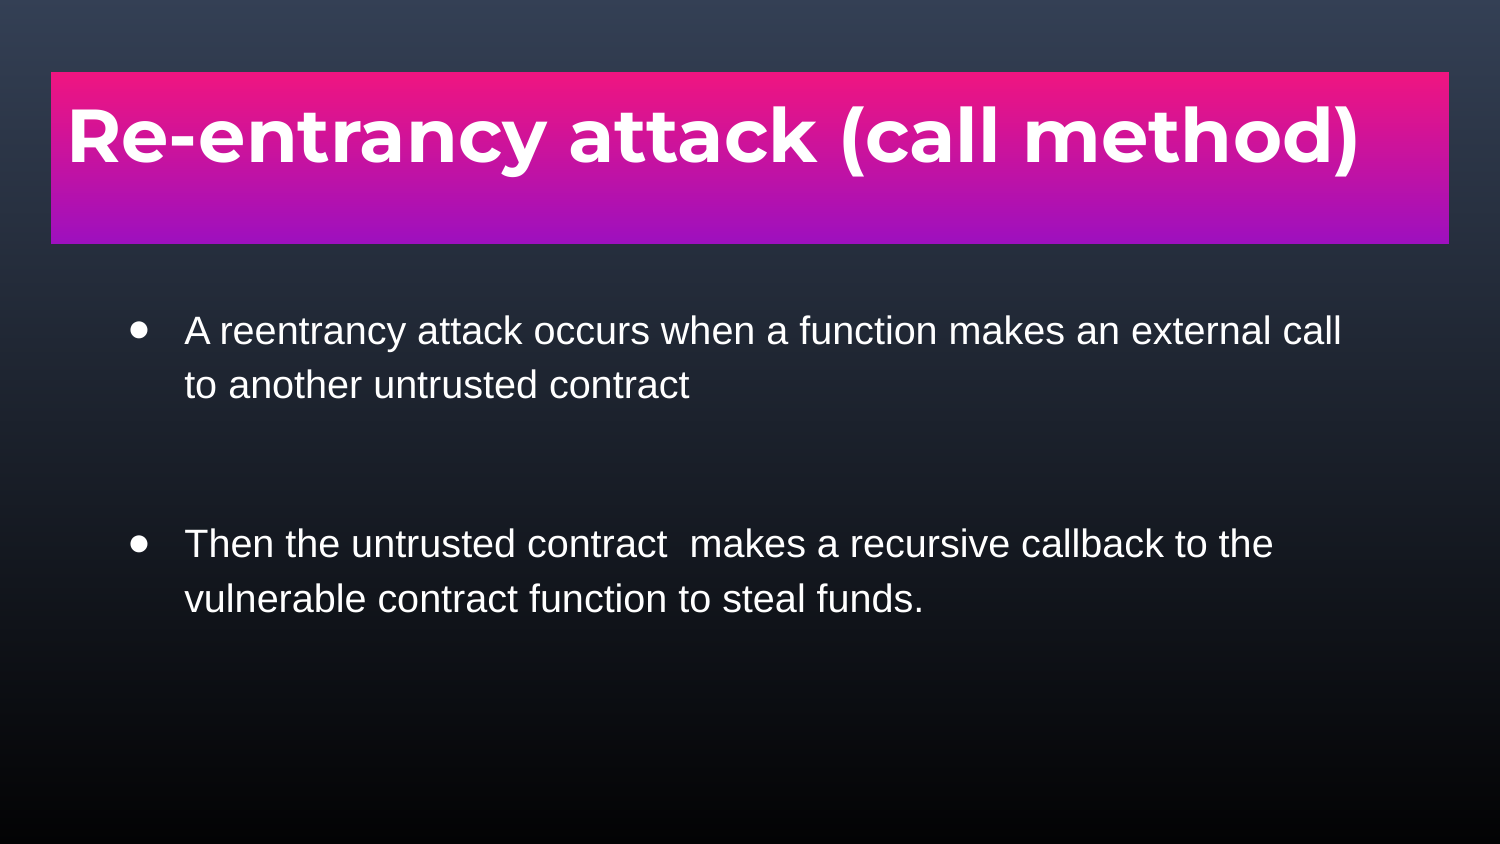

# Re-entrancy attack (call method)
A reentrancy attack occurs when a function makes an external call to another untrusted contract

Then the untrusted contract  makes a recursive callback to the vulnerable contract function to steal funds.